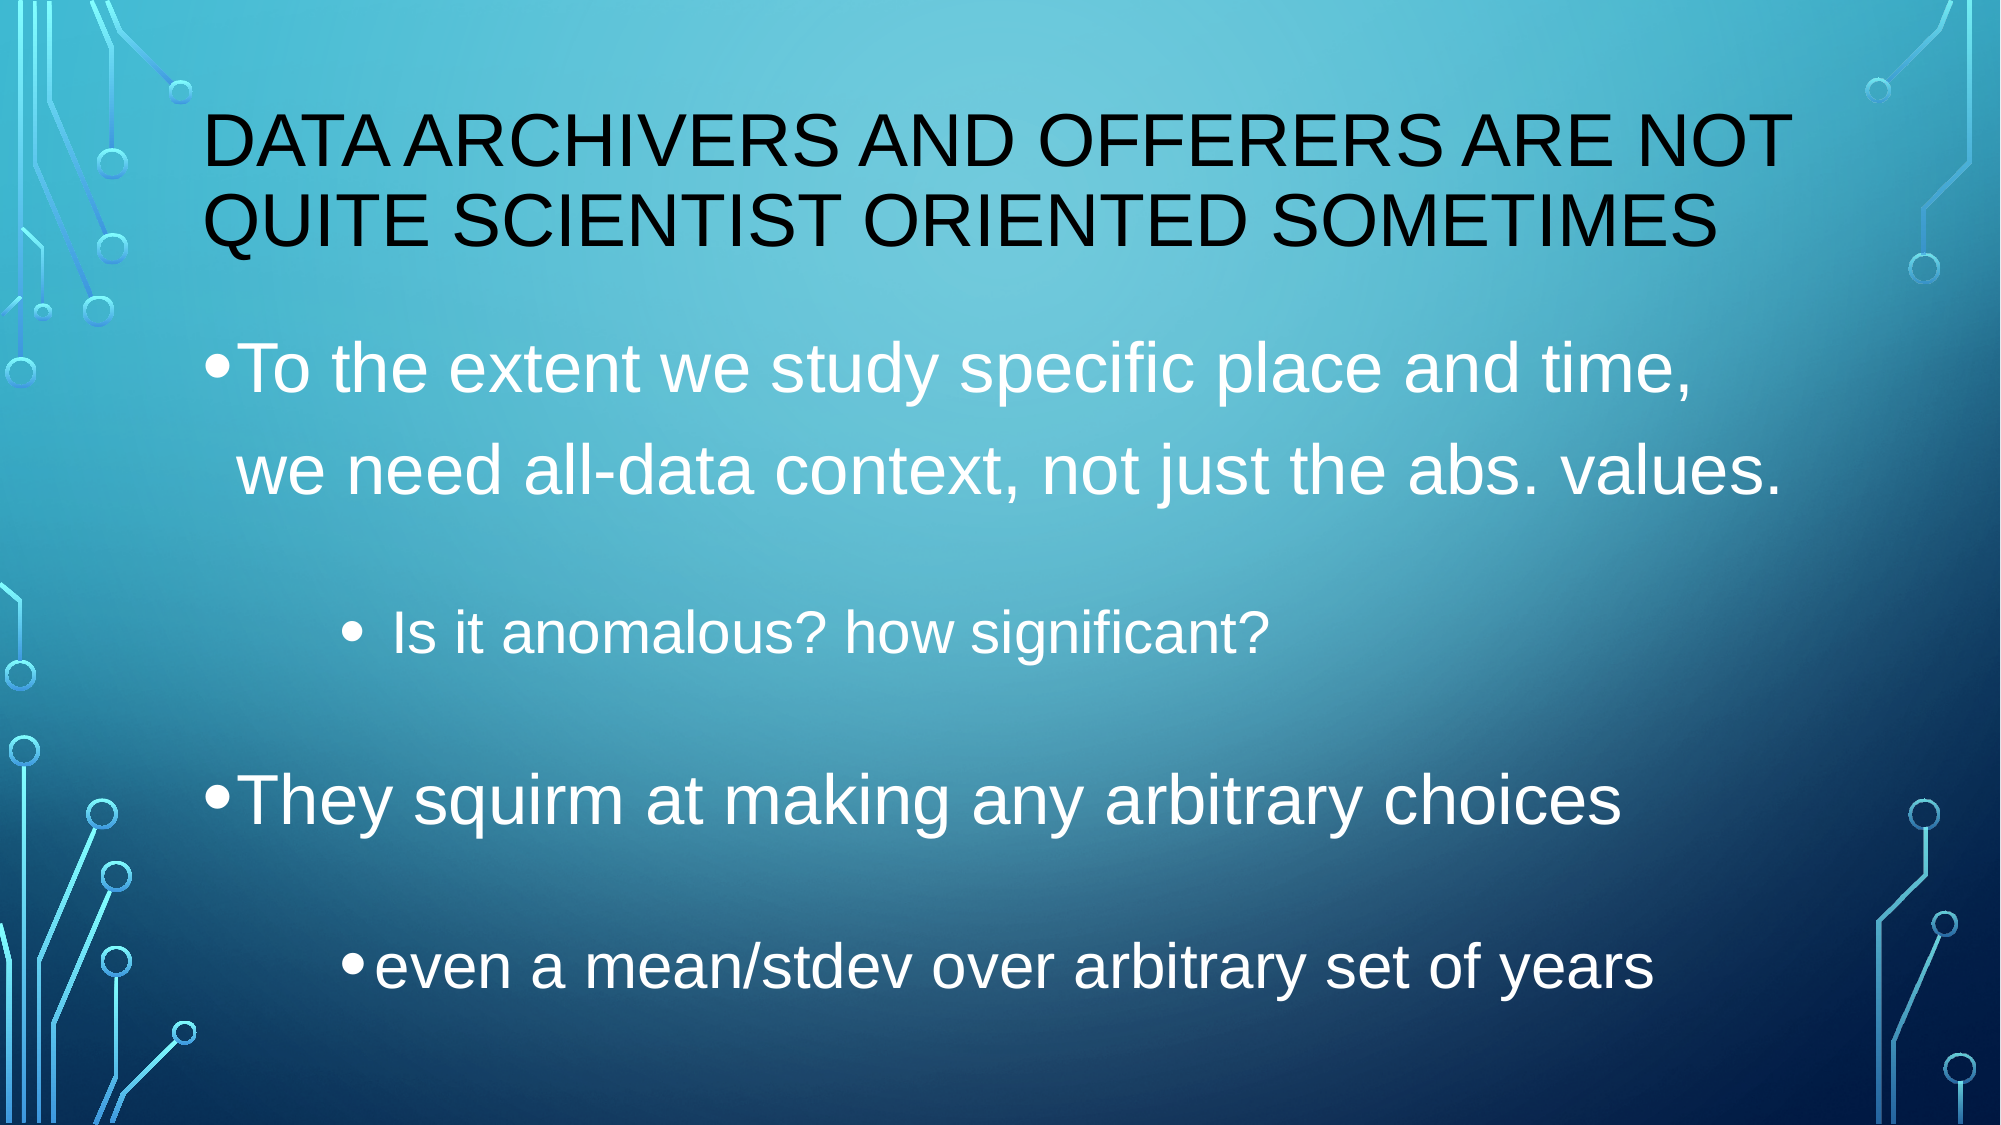

# data archivers and offerers are not quite scientist oriented sometimes
To the extent we study specific place and time, we need all-data context, not just the abs. values.
 Is it anomalous? how significant?
They squirm at making any arbitrary choices
even a mean/stdev over arbitrary set of years